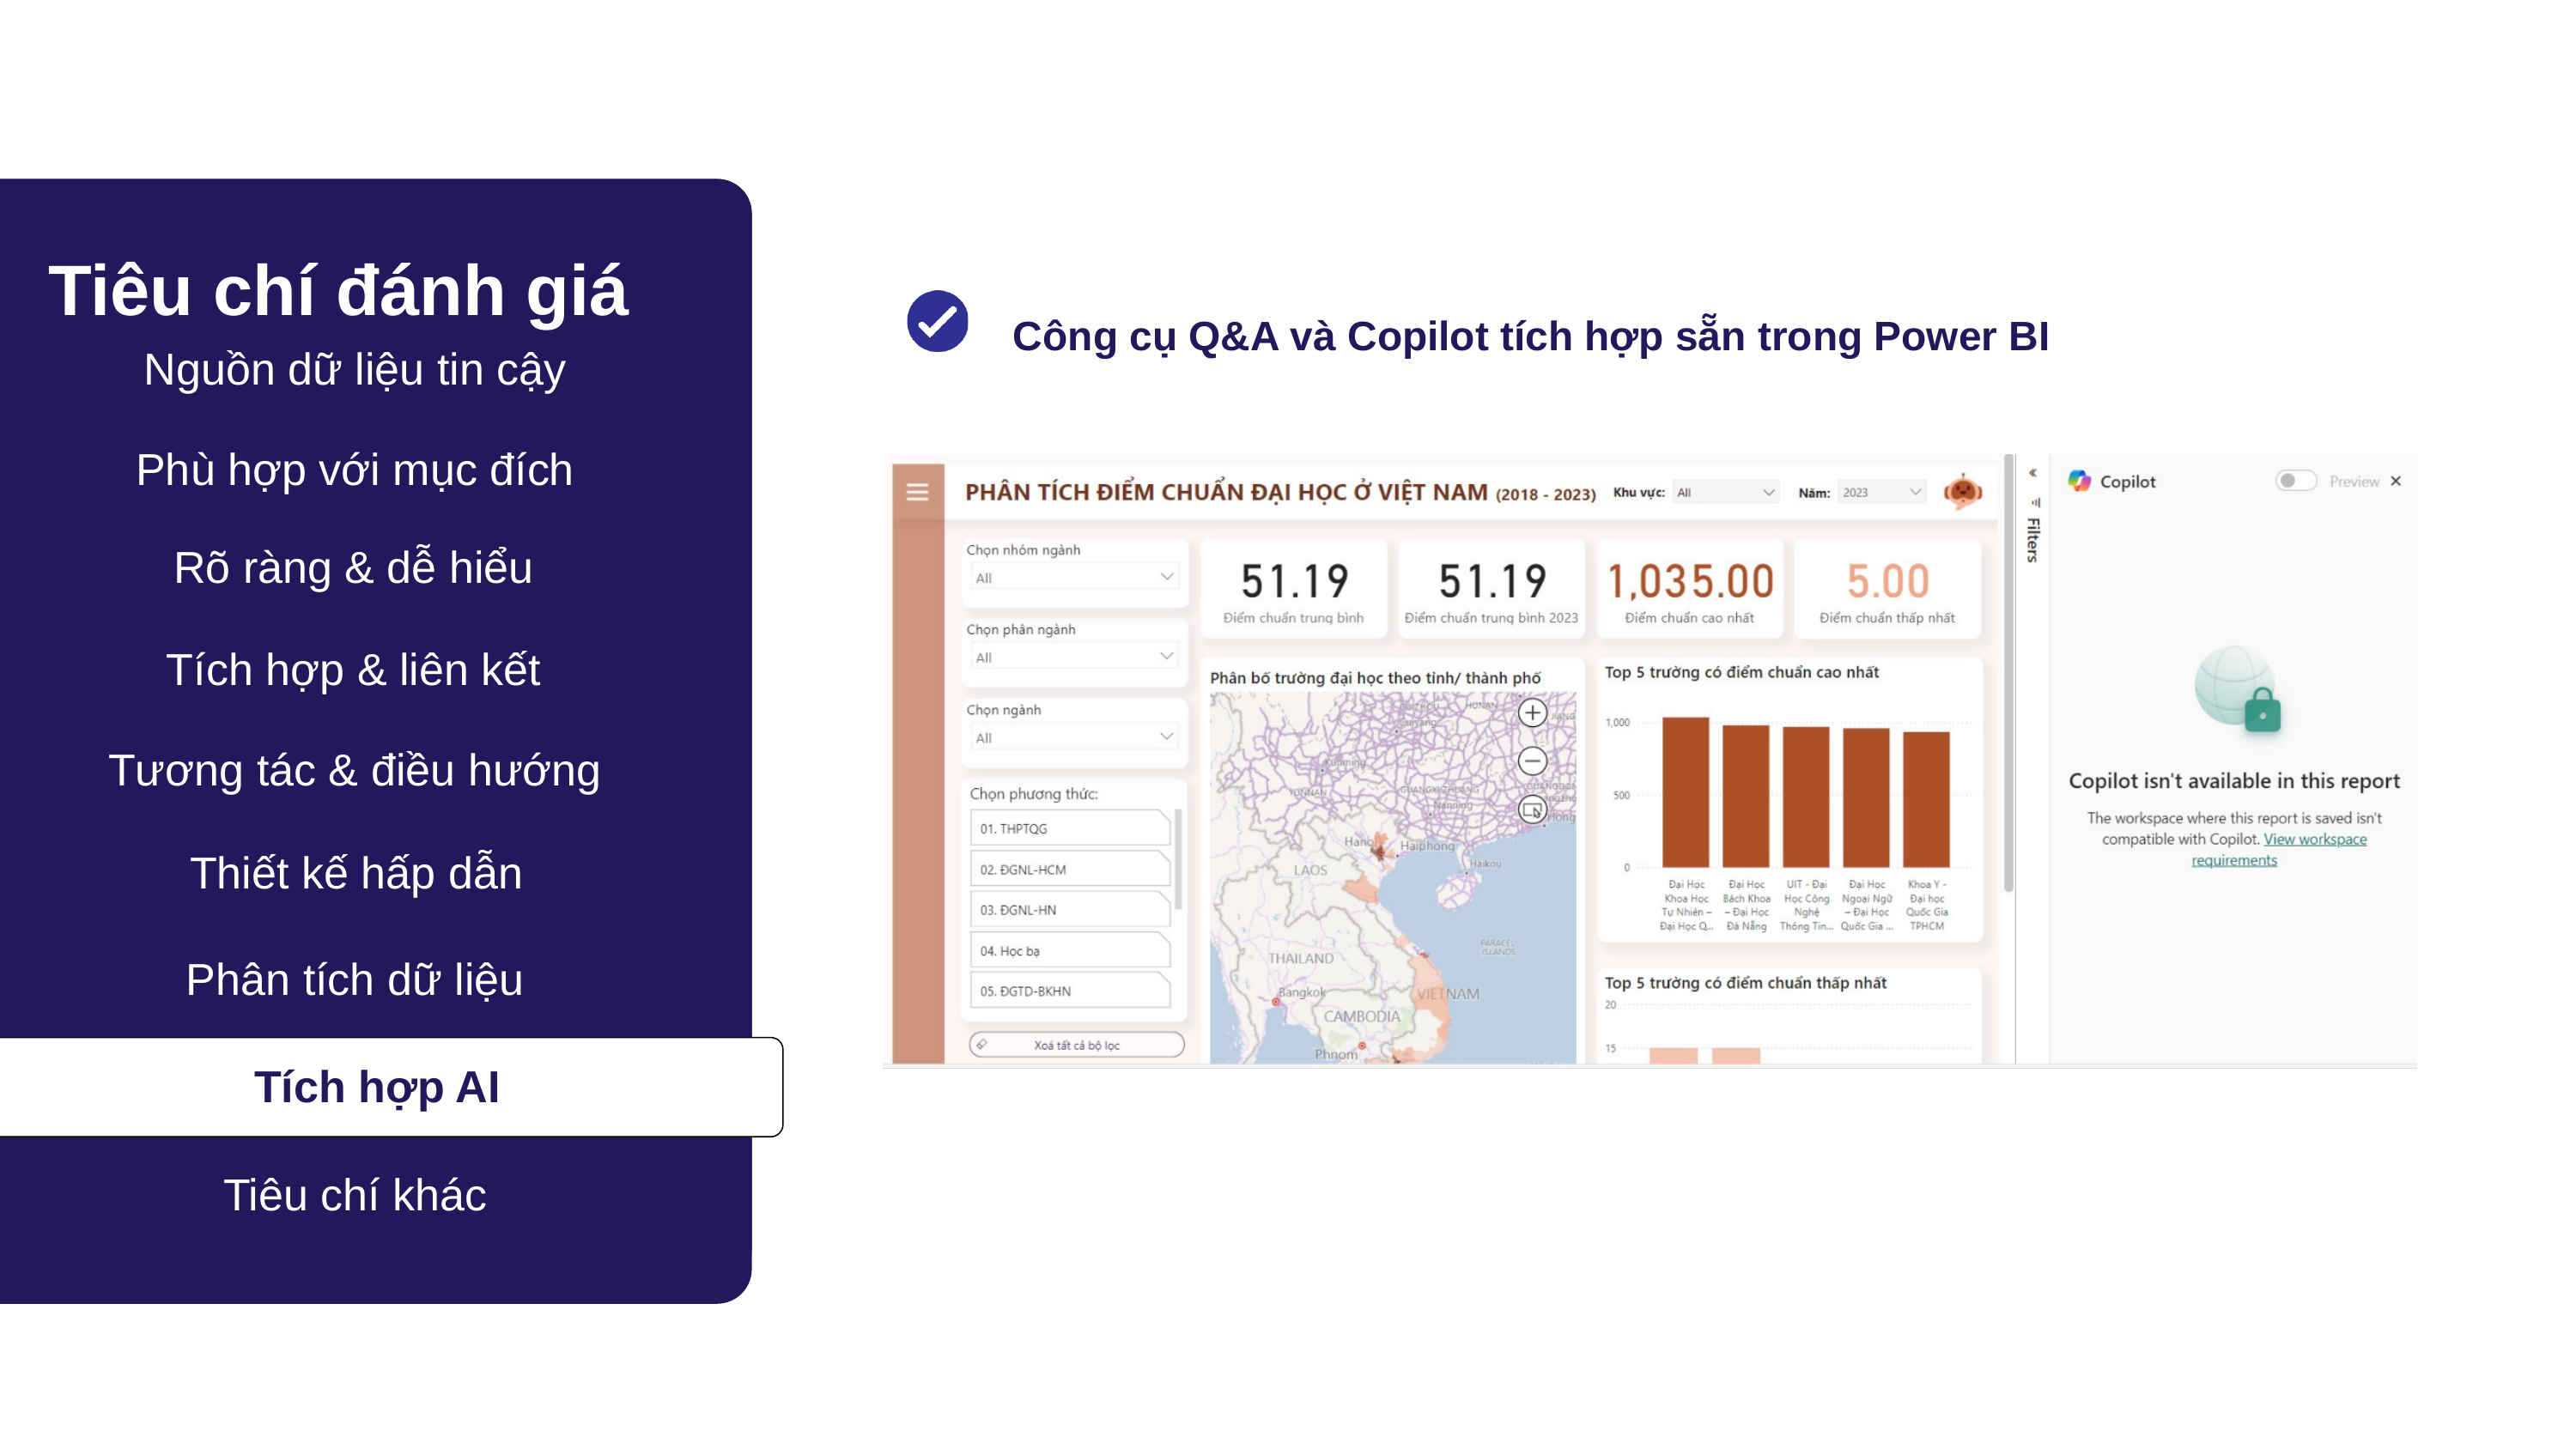

a

a
Tiêu chí đánh giá
Tiêu chí đánh giá
Công cụ Q&A và Copilot tích hợp sẵn trong Power BI

Nguồn dữ liệu tin cậy

Nguồn dữ liệu tin cậy

Phù hợp với mục đích

Phù hợp với mục đích

Rõ ràng & dễ hiểu

Rõ ràng & dễ hiểu

Tích hợp & liên kết

Tích hợp & liên kết

Tương tác & điều hướng

Tương tác & điều hướng

Thiết kế hấp dẫn

Thiết kế hấp dẫn

Phân tích dữ liệu

Phân tích dữ liệu

Tích hợp AI

Tích hợp AI

Tiêu chí khác